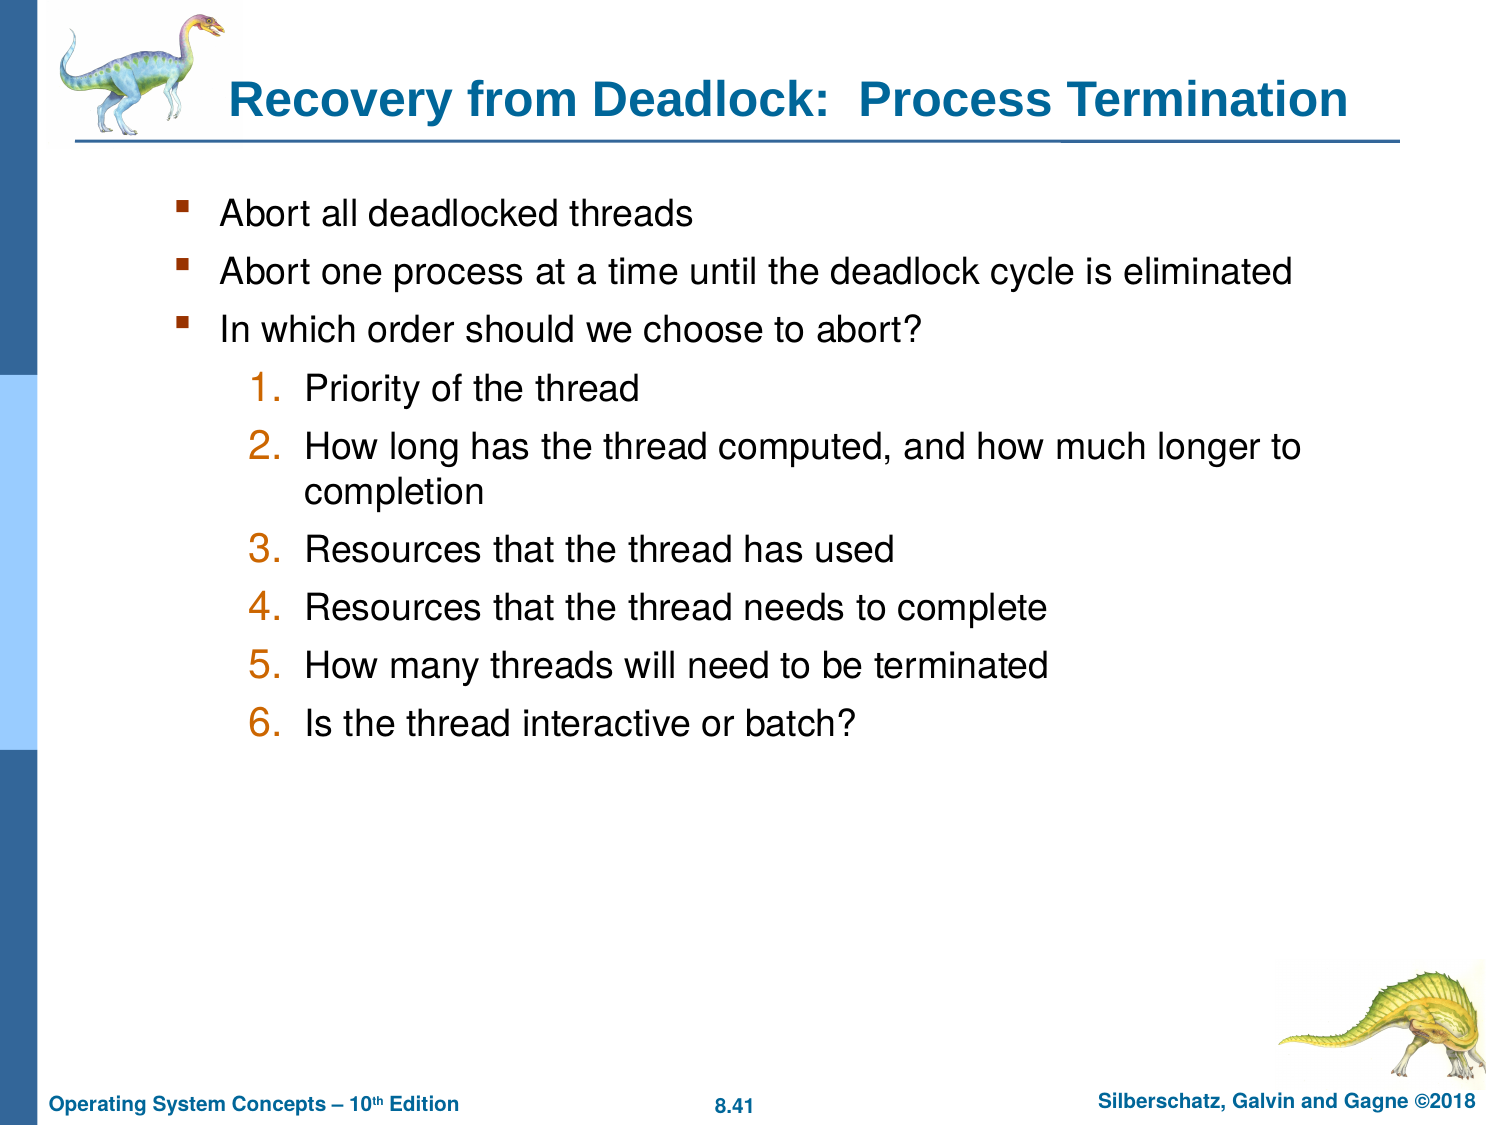

# Recovery from Deadlock:  Process Termination
Abort all deadlocked threads
Abort one process at a time until the deadlock cycle is eliminated
In which order should we choose to abort?
Priority of the thread
How long has the thread computed, and how much longer to completion
Resources that the thread has used
Resources that the thread needs to complete
How many threads will need to be terminated
Is the thread interactive or batch?